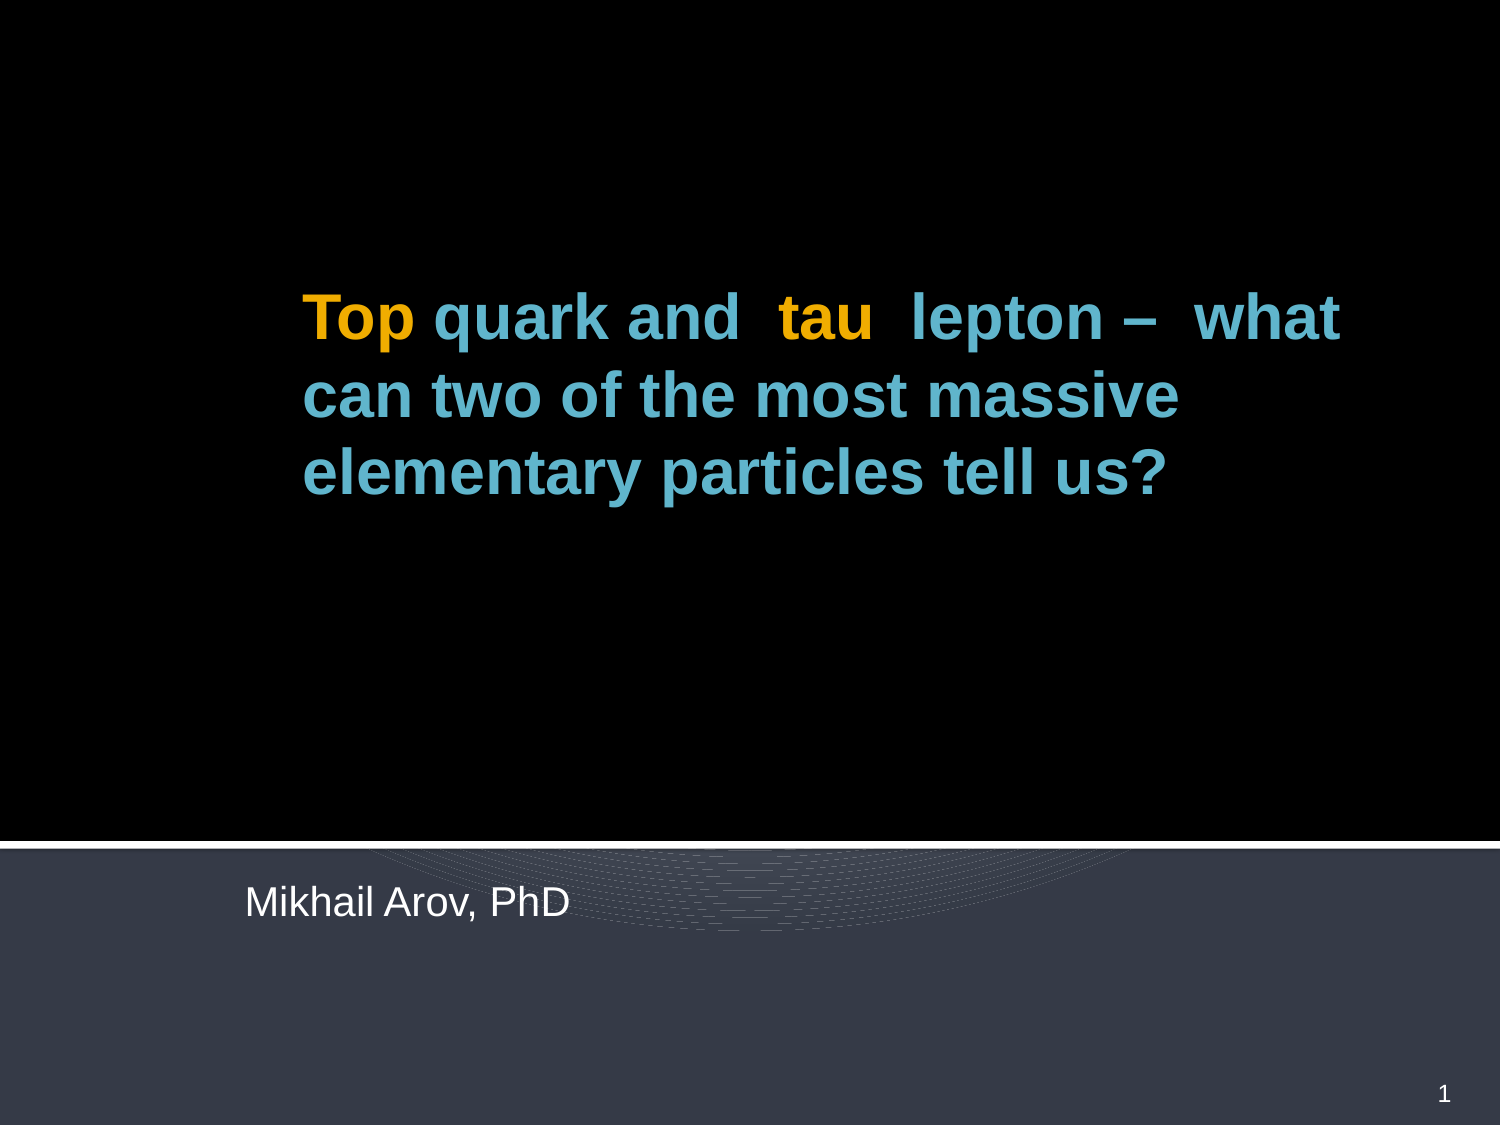

# Top quark and  tau  lepton –  what can two of the most massive elementary particles tell us?
Mikhail Arov, PhD
1